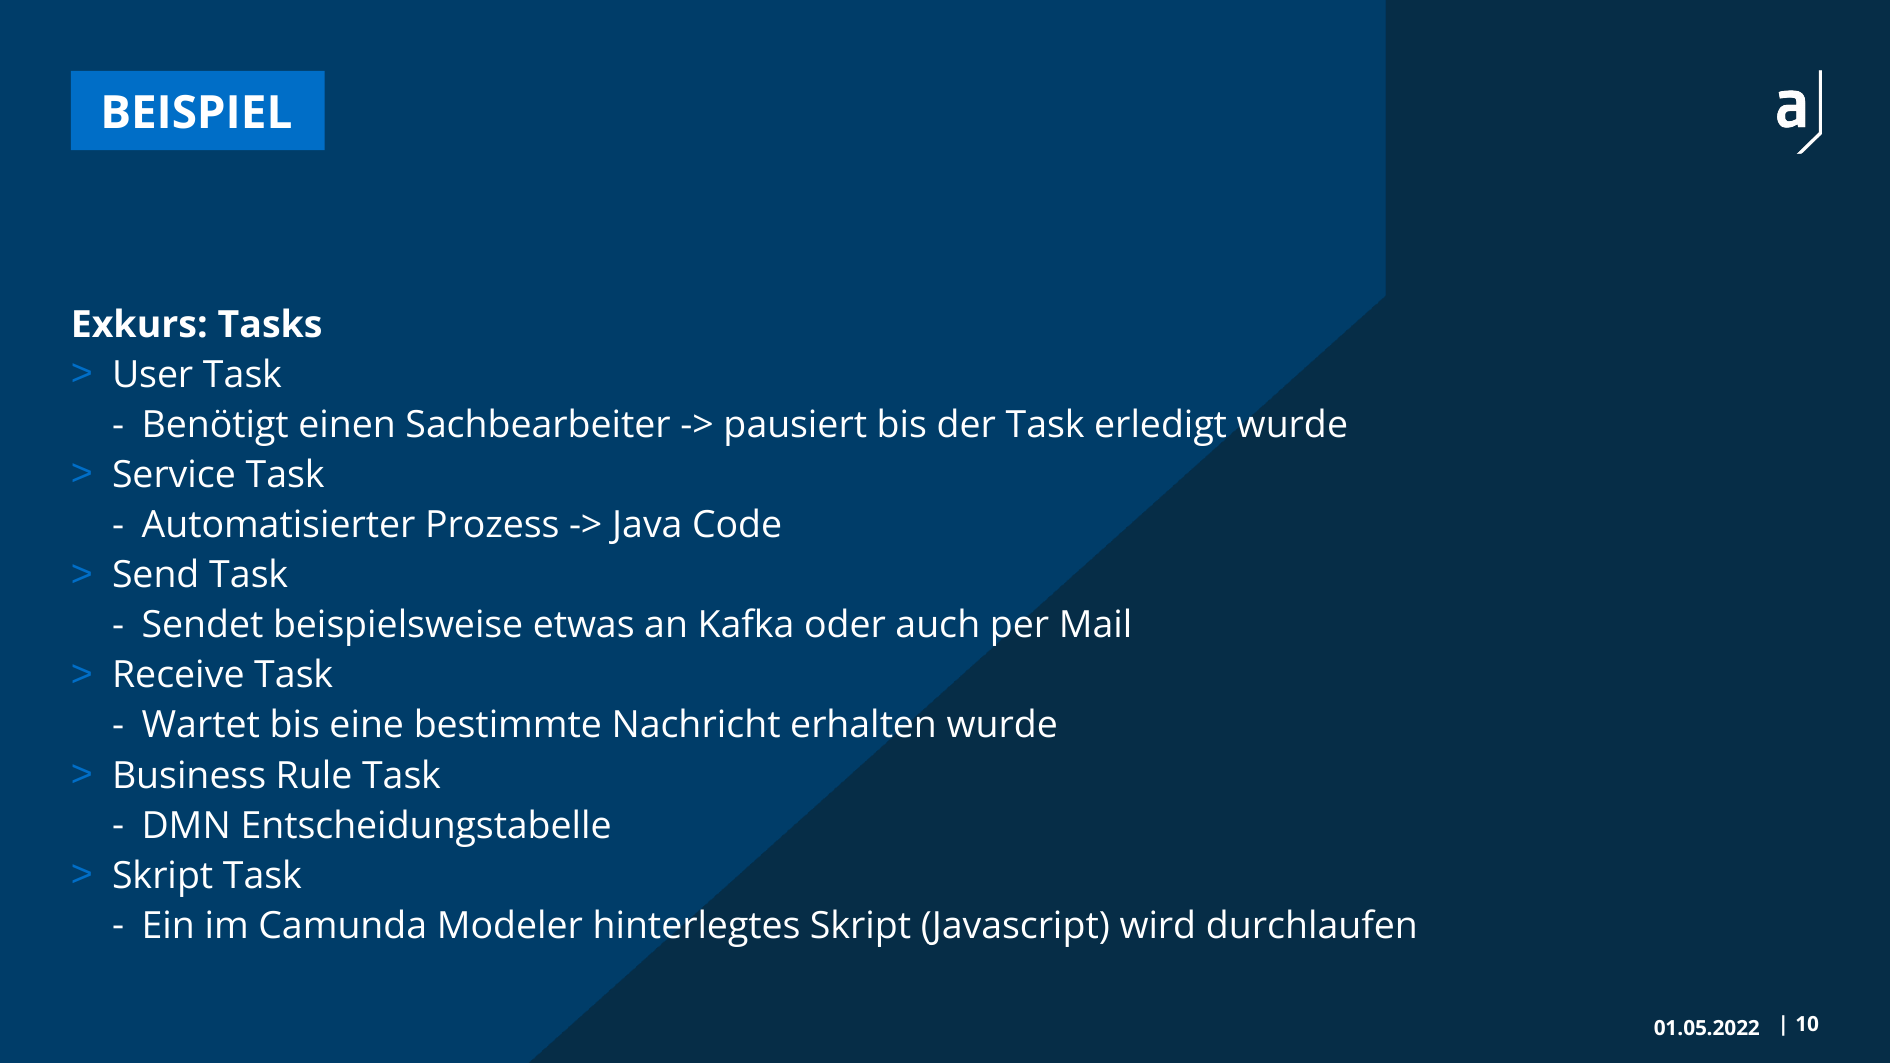

# Beispiel
Exkurs: Tasks
User Task
Benötigt einen Sachbearbeiter -> pausiert bis der Task erledigt wurde
Service Task
Automatisierter Prozess -> Java Code
Send Task
Sendet beispielsweise etwas an Kafka oder auch per Mail
Receive Task
Wartet bis eine bestimmte Nachricht erhalten wurde
Business Rule Task
DMN Entscheidungstabelle
Skript Task
Ein im Camunda Modeler hinterlegtes Skript (Javascript) wird durchlaufen
01.05.2022
|	10